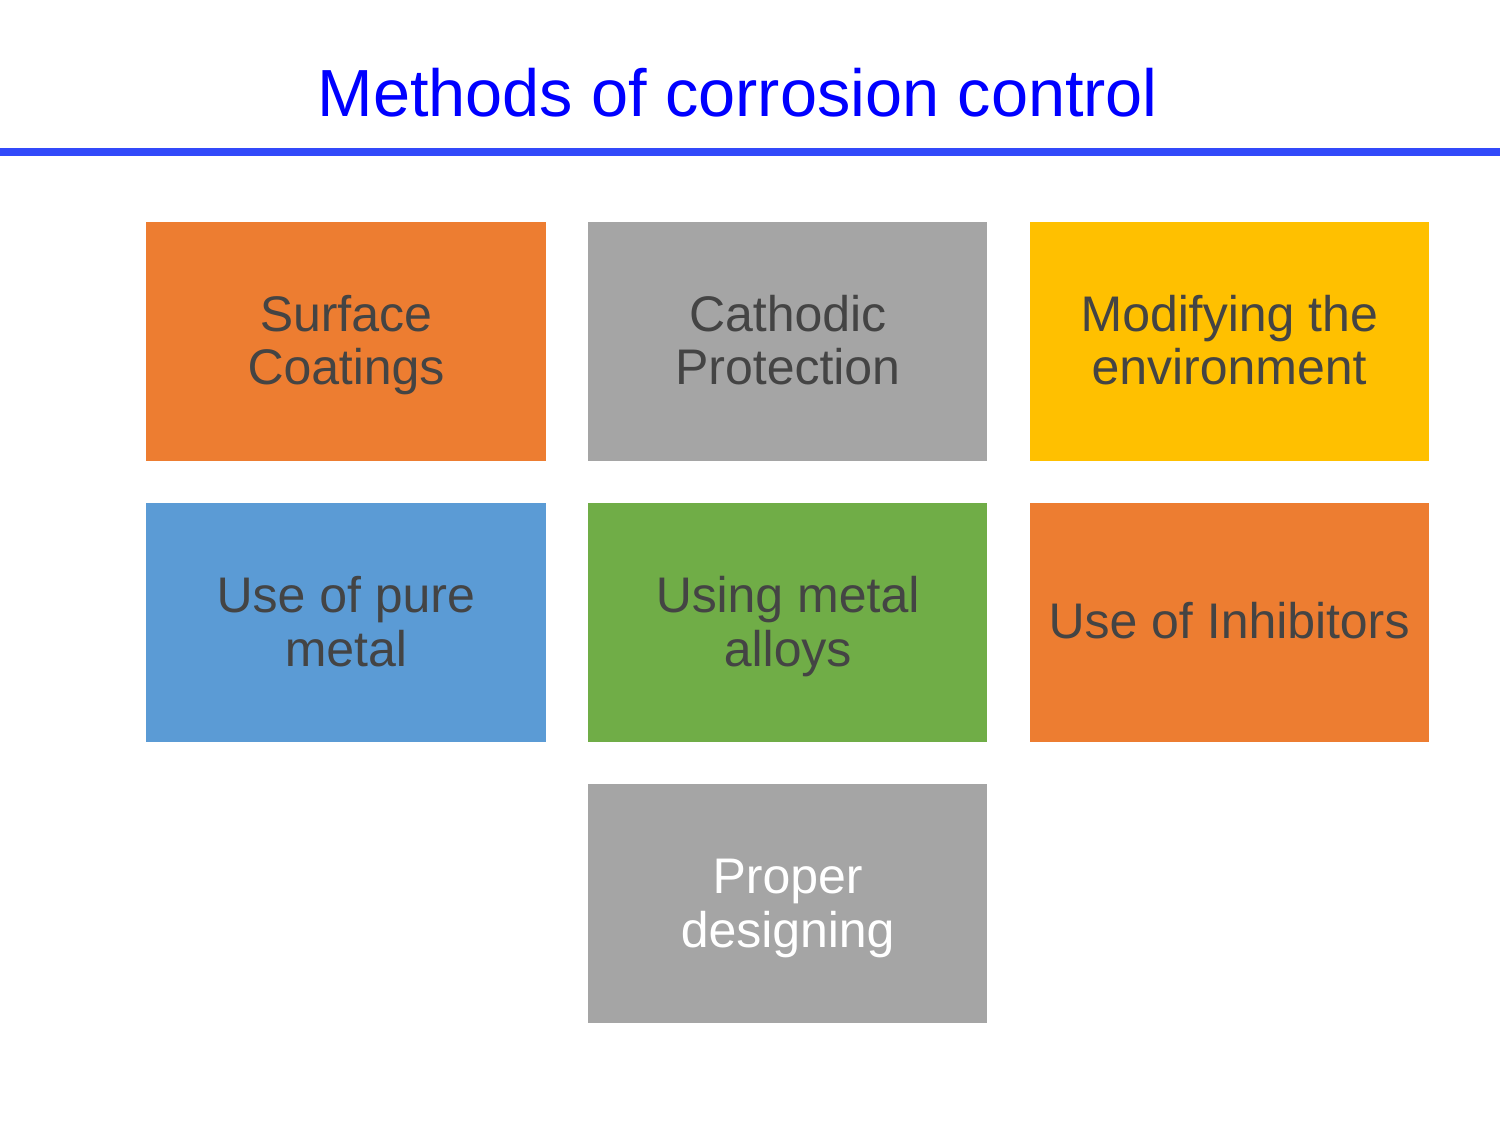

Methods of corrosion control
Surface Coatings
Cathodic Protection
Modifying the environment
Use of pure metal
Using metal alloys
Use of Inhibitors
Proper designing